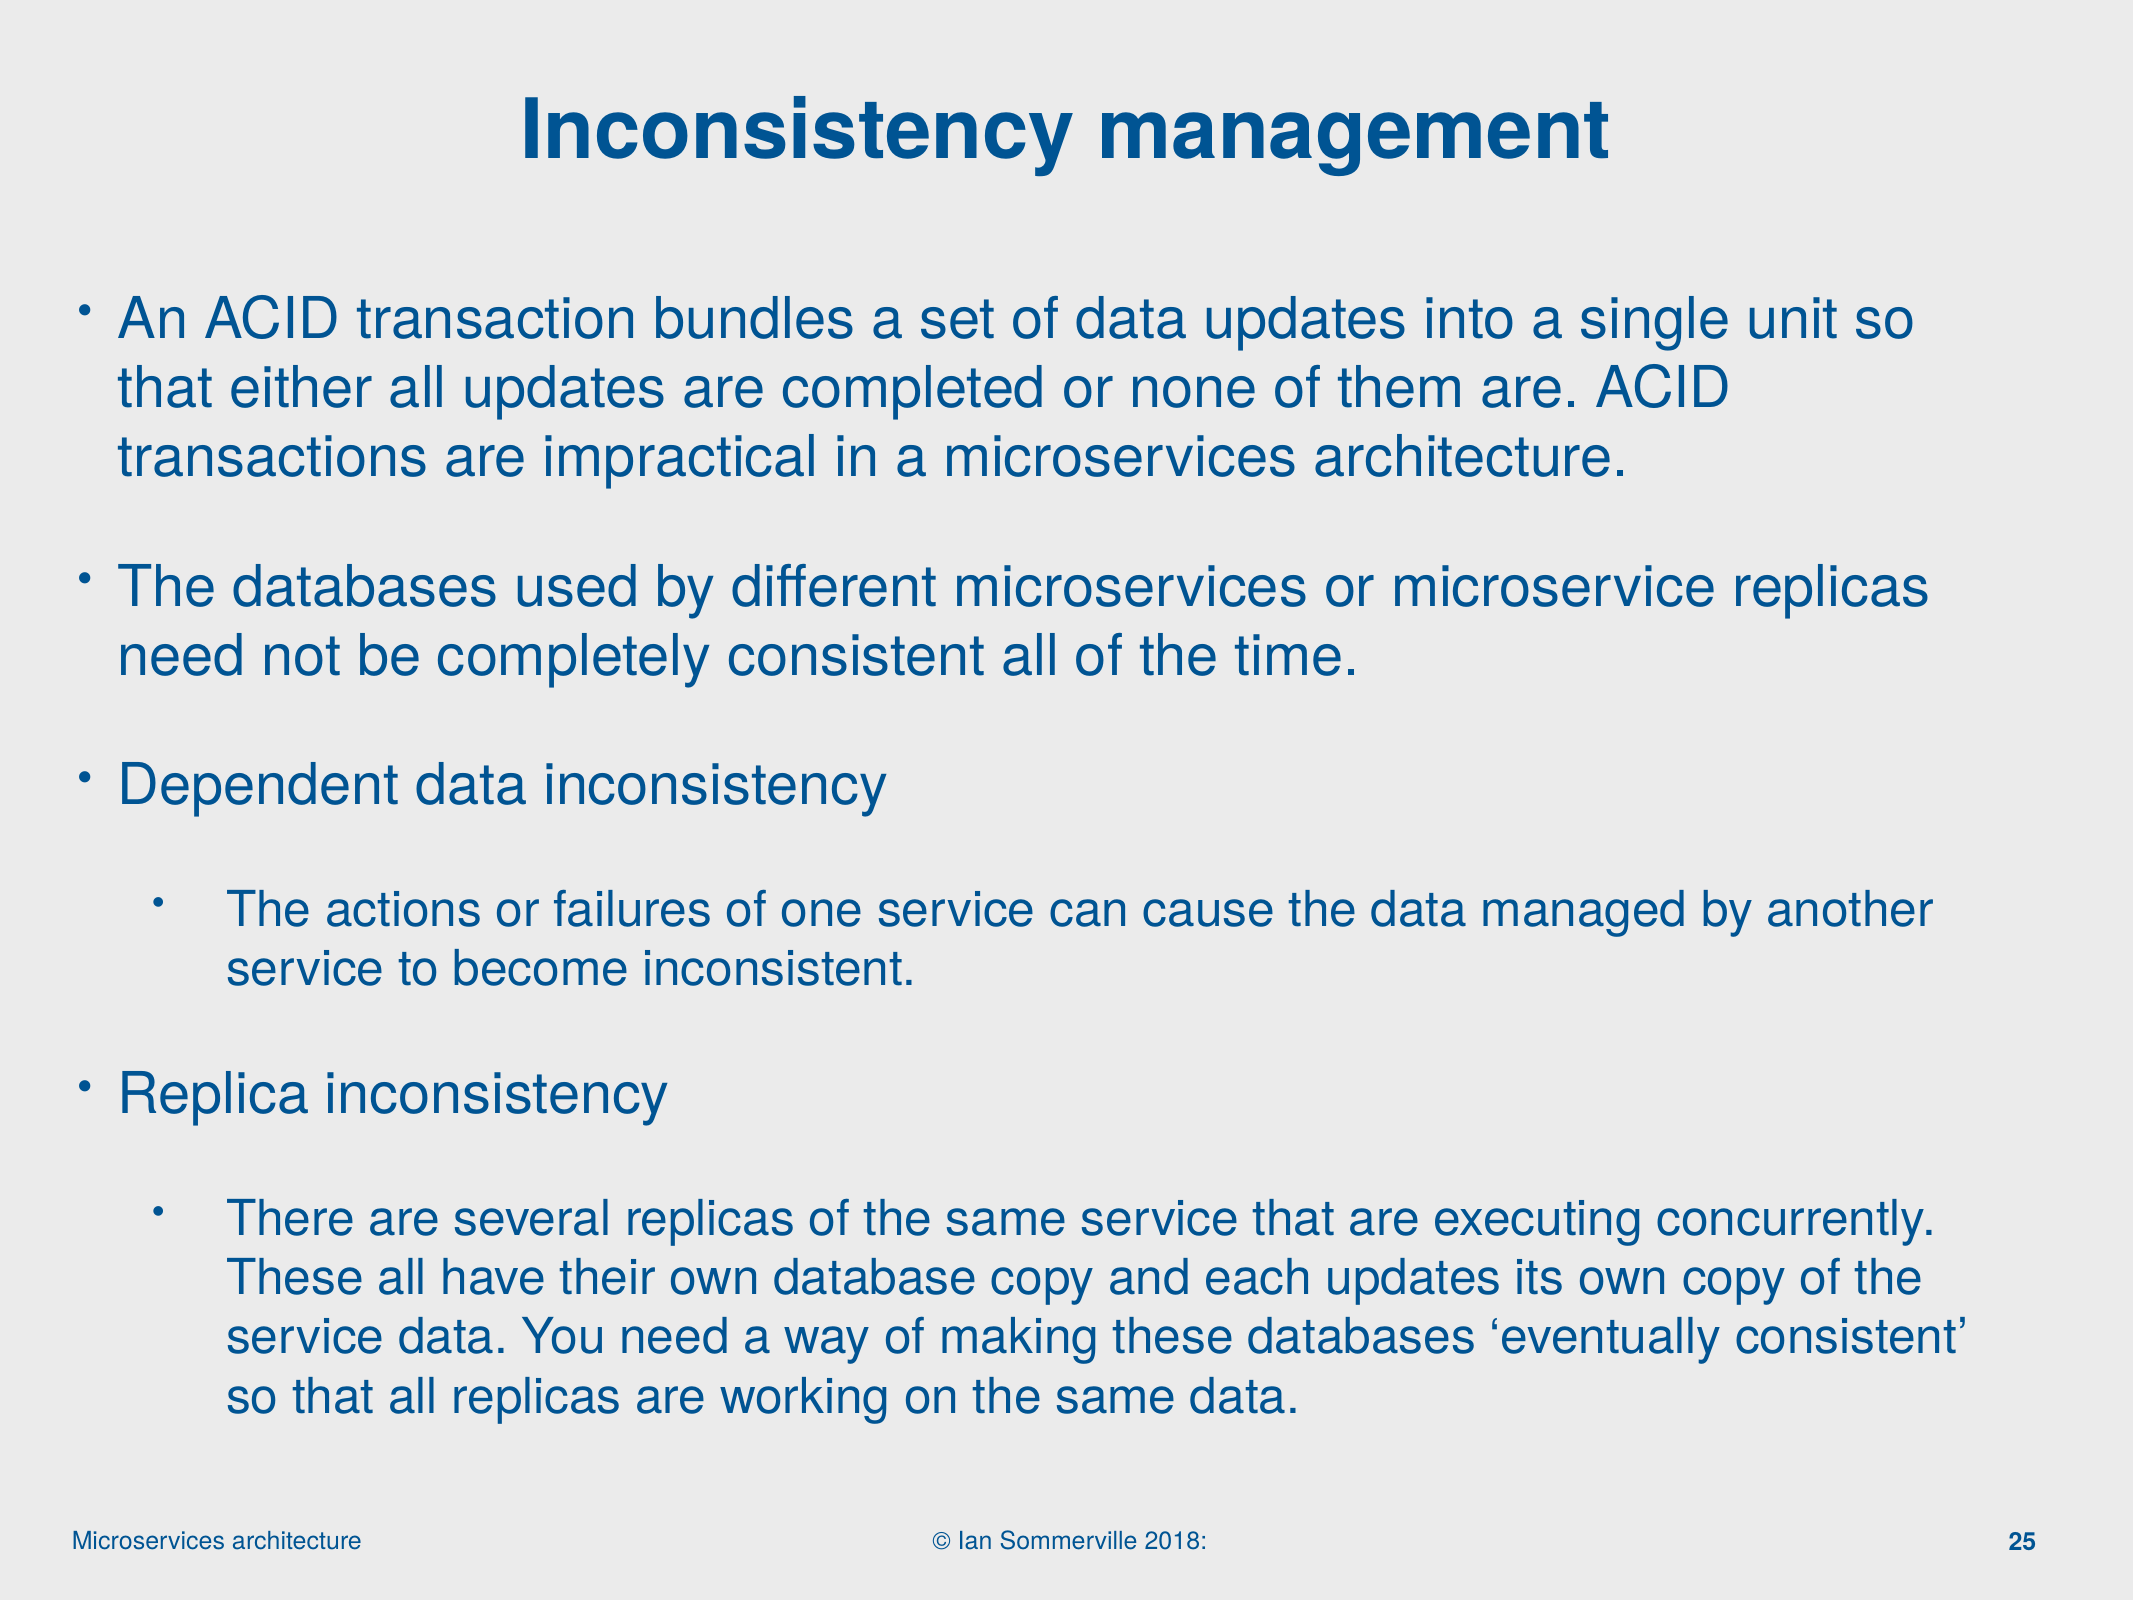

# Inconsistency management
An ACID transaction bundles a set of data updates into a single unit so that either all updates are completed or none of them are. ACID transactions are impractical in a microservices architecture.
The databases used by different microservices or microservice replicas need not be completely consistent all of the time.
Dependent data inconsistency
The actions or failures of one service can cause the data managed by another service to become inconsistent.
Replica inconsistency
There are several replicas of the same service that are executing concurrently. These all have their own database copy and each updates its own copy of the service data. You need a way of making these databases ‘eventually consistent’ so that all replicas are working on the same data.
25